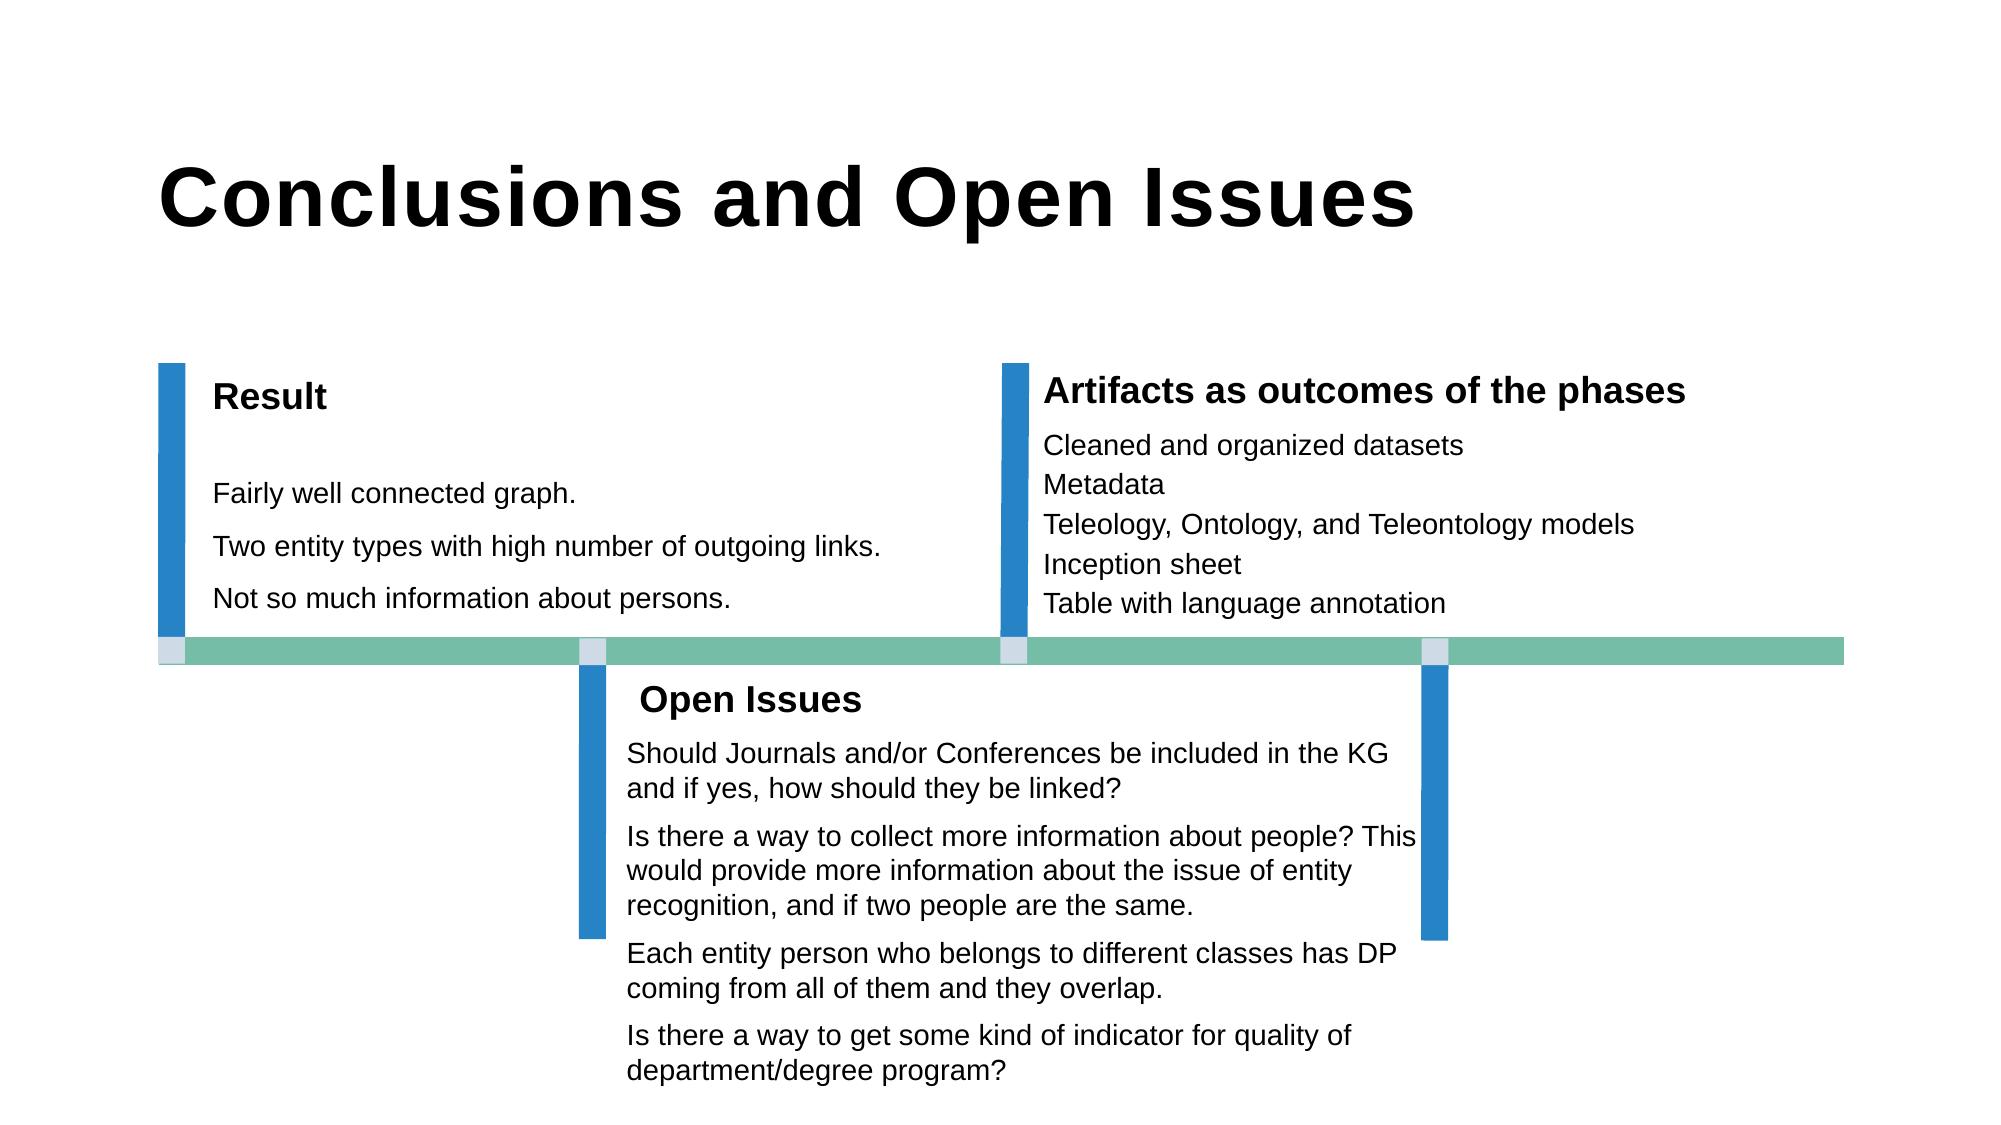

# Conclusions and Open Issues
Artifacts as outcomes of the phases
Result
Cleaned and organized datasets
Metadata
Teleology, Ontology, and Teleontology models
Inception sheet
Table with language annotation

Fairly well connected graph.
Two entity types with high number of outgoing links.
Not so much information about persons.

Open Issues
Should Journals and/or Conferences be included in the KG and if yes, how should they be linked?
Is there a way to collect more information about people? This would provide more information about the issue of entity recognition, and if two people are the same.
Each entity person who belongs to different classes has DP coming from all of them and they overlap.
Is there a way to get some kind of indicator for quality of department/degree program?